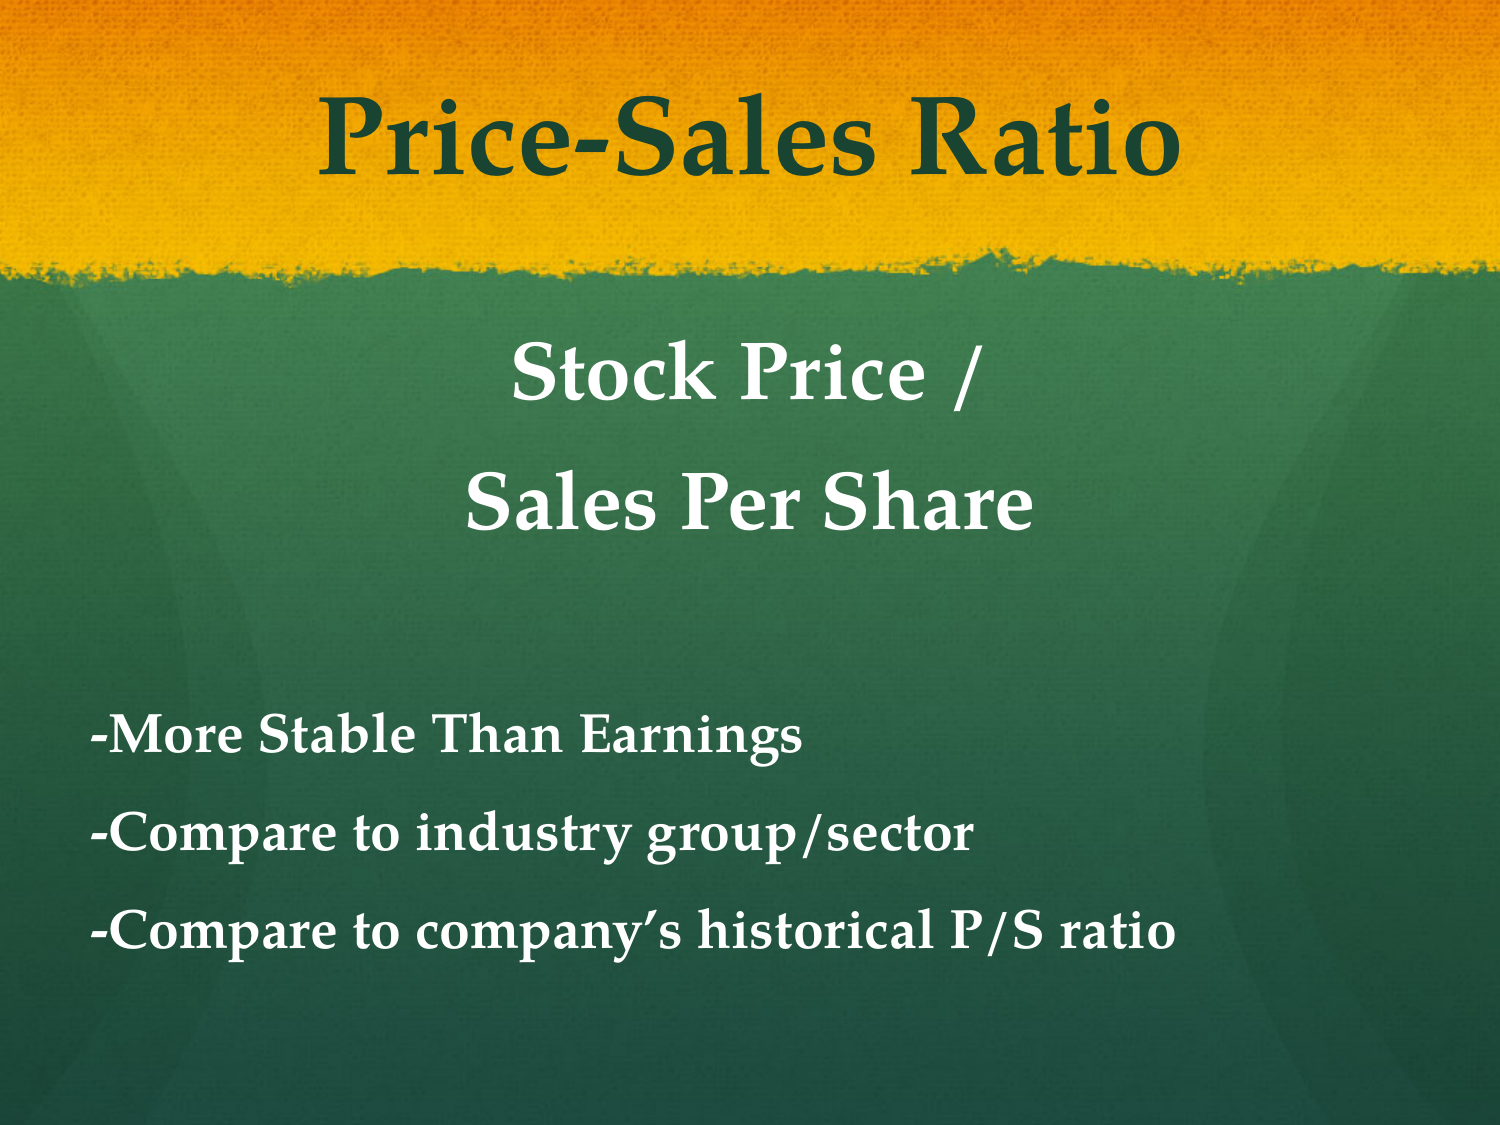

# Price-Sales Ratio

Stock Price /
Sales Per Share

-More Stable Than Earnings
-Compare to industry group/sector
-Compare to company’s historical P/S ratio